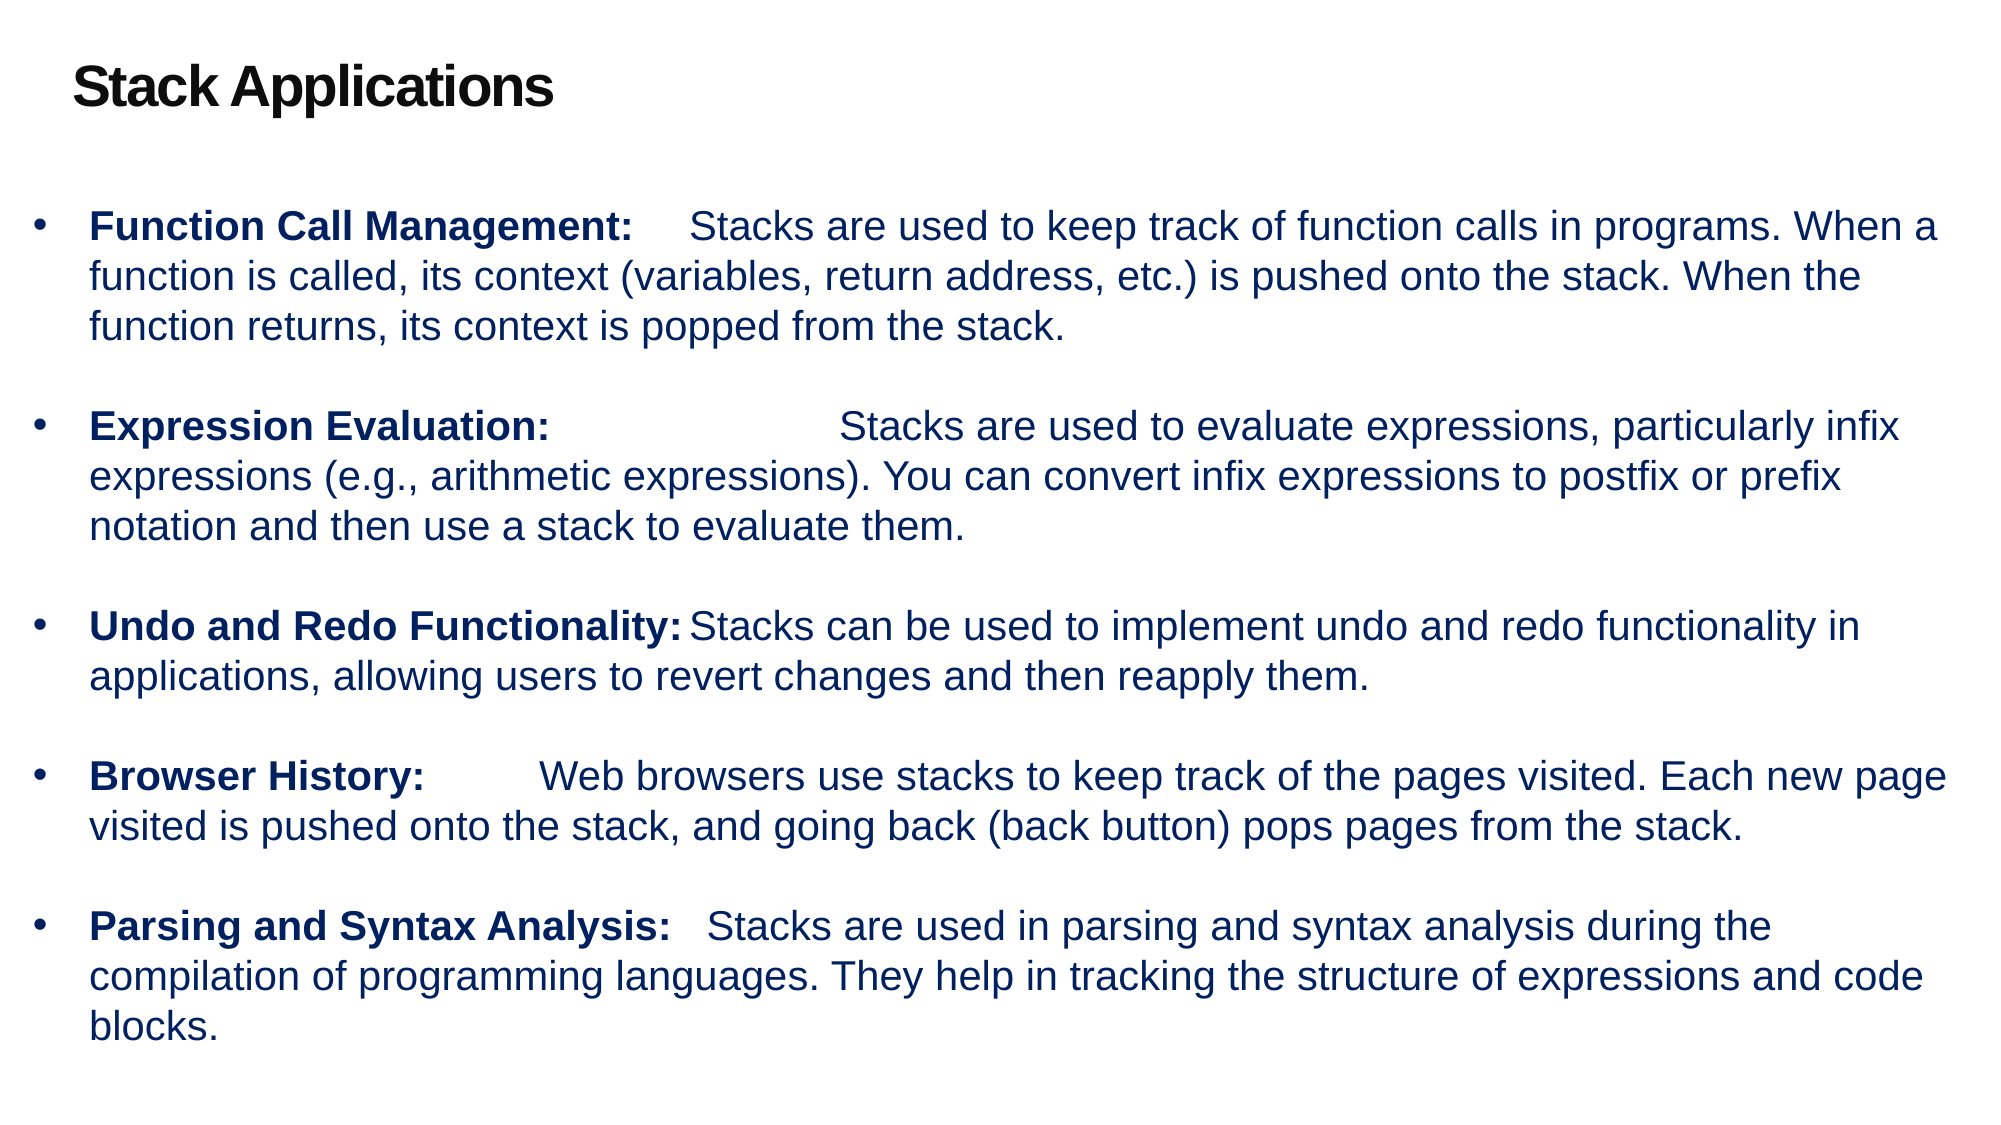

Stack Applications
Function Call Management:  	Stacks are used to keep track of function calls in programs. When a function is called, its context (variables, return address, etc.) is pushed onto the stack. When the function returns, its context is popped from the stack.

Expression Evaluation:		Stacks are used to evaluate expressions, particularly infix expressions (e.g., arithmetic expressions). You can convert infix expressions to postfix or prefix notation and then use a stack to evaluate them.

Undo and Redo Functionality:	Stacks can be used to implement undo and redo functionality in applications, allowing users to revert changes and then reapply them.

Browser History:   	Web browsers use stacks to keep track of the pages visited. Each new page visited is pushed onto the stack, and going back (back button) pops pages from the stack.

Parsing and Syntax Analysis:   Stacks are used in parsing and syntax analysis during the compilation of programming languages. They help in tracking the structure of expressions and code blocks.